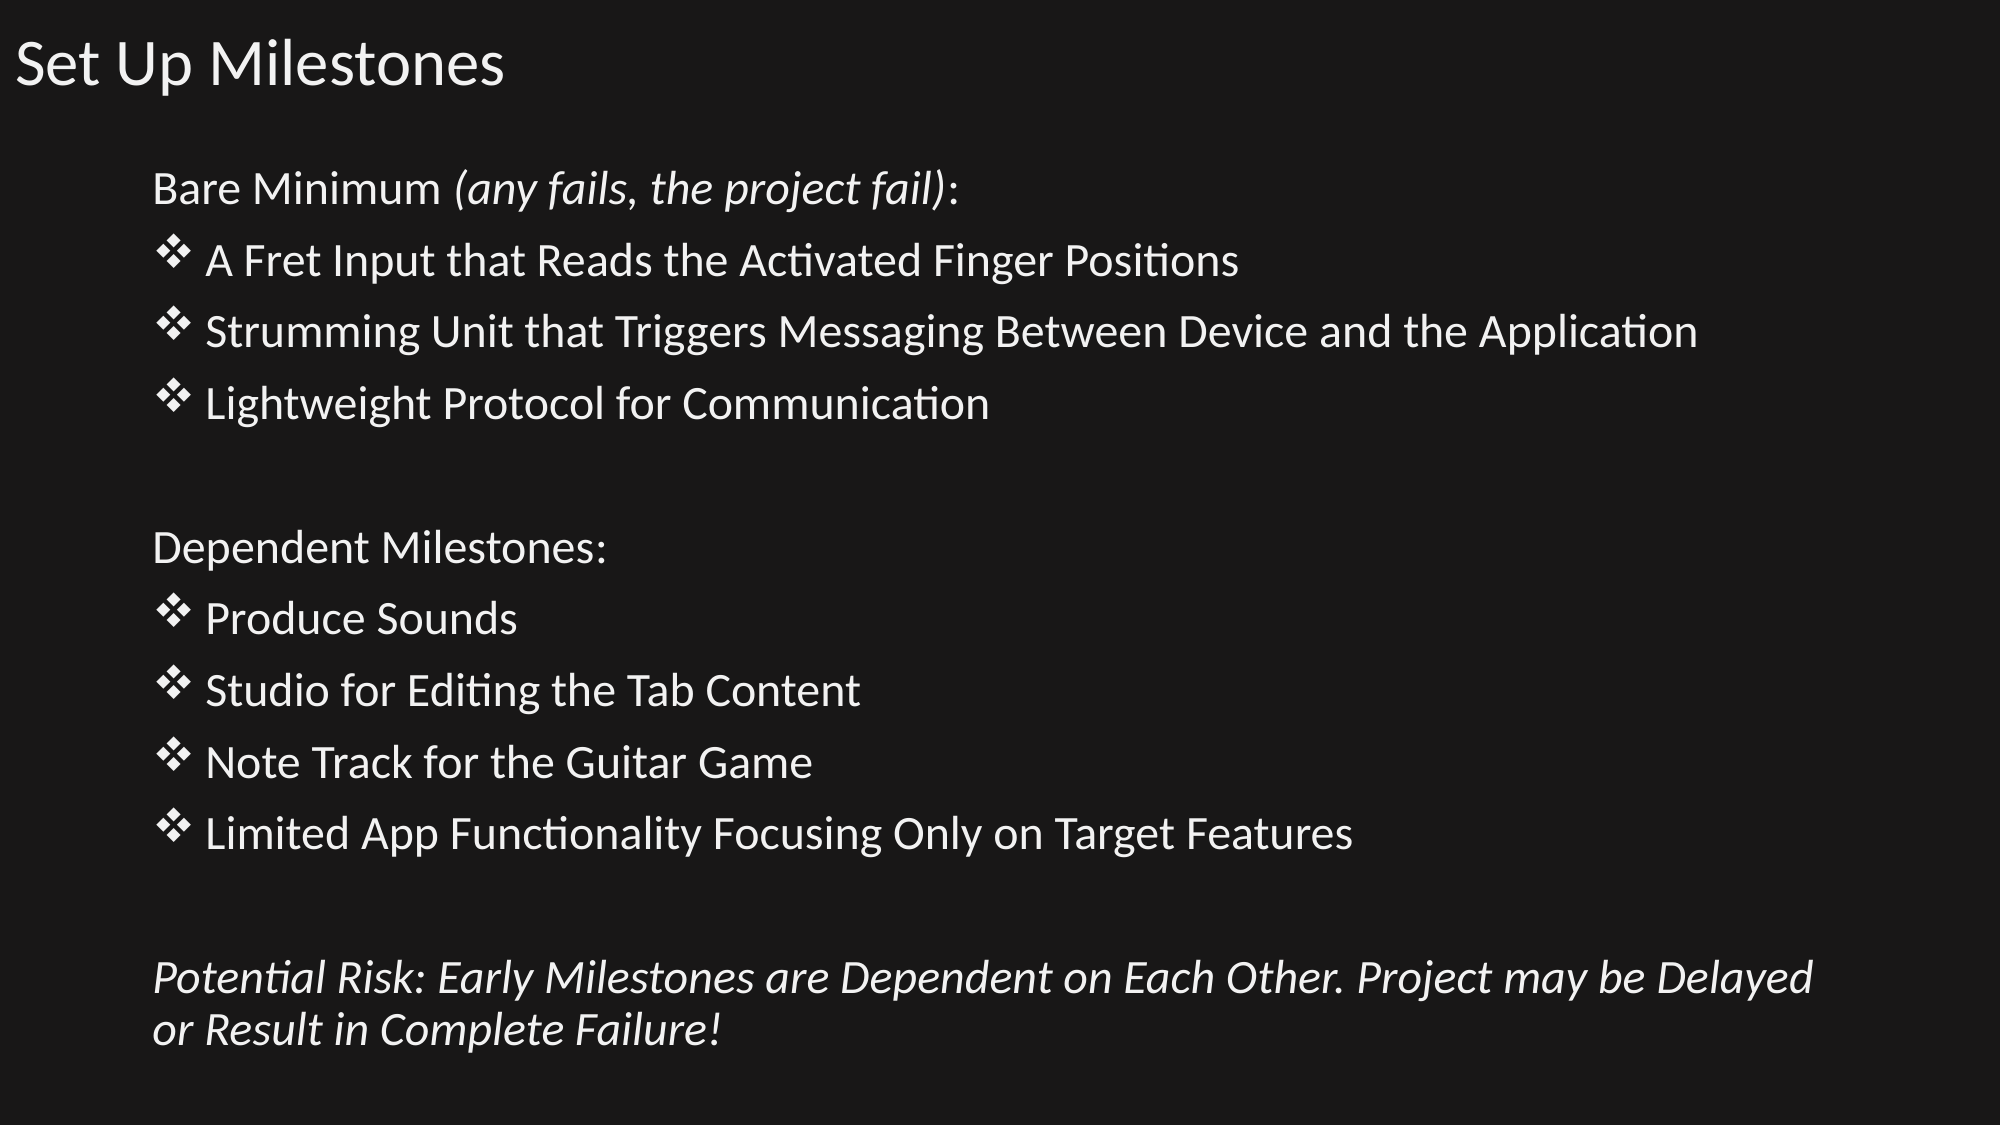

# Set Up Milestones
Bare Minimum (any fails, the project fail):
 A Fret Input that Reads the Activated Finger Positions
 Strumming Unit that Triggers Messaging Between Device and the Application
 Lightweight Protocol for Communication

Dependent Milestones:
 Produce Sounds
 Studio for Editing the Tab Content
 Note Track for the Guitar Game
 Limited App Functionality Focusing Only on Target Features

Potential Risk: Early Milestones are Dependent on Each Other. Project may be Delayed or Result in Complete Failure!